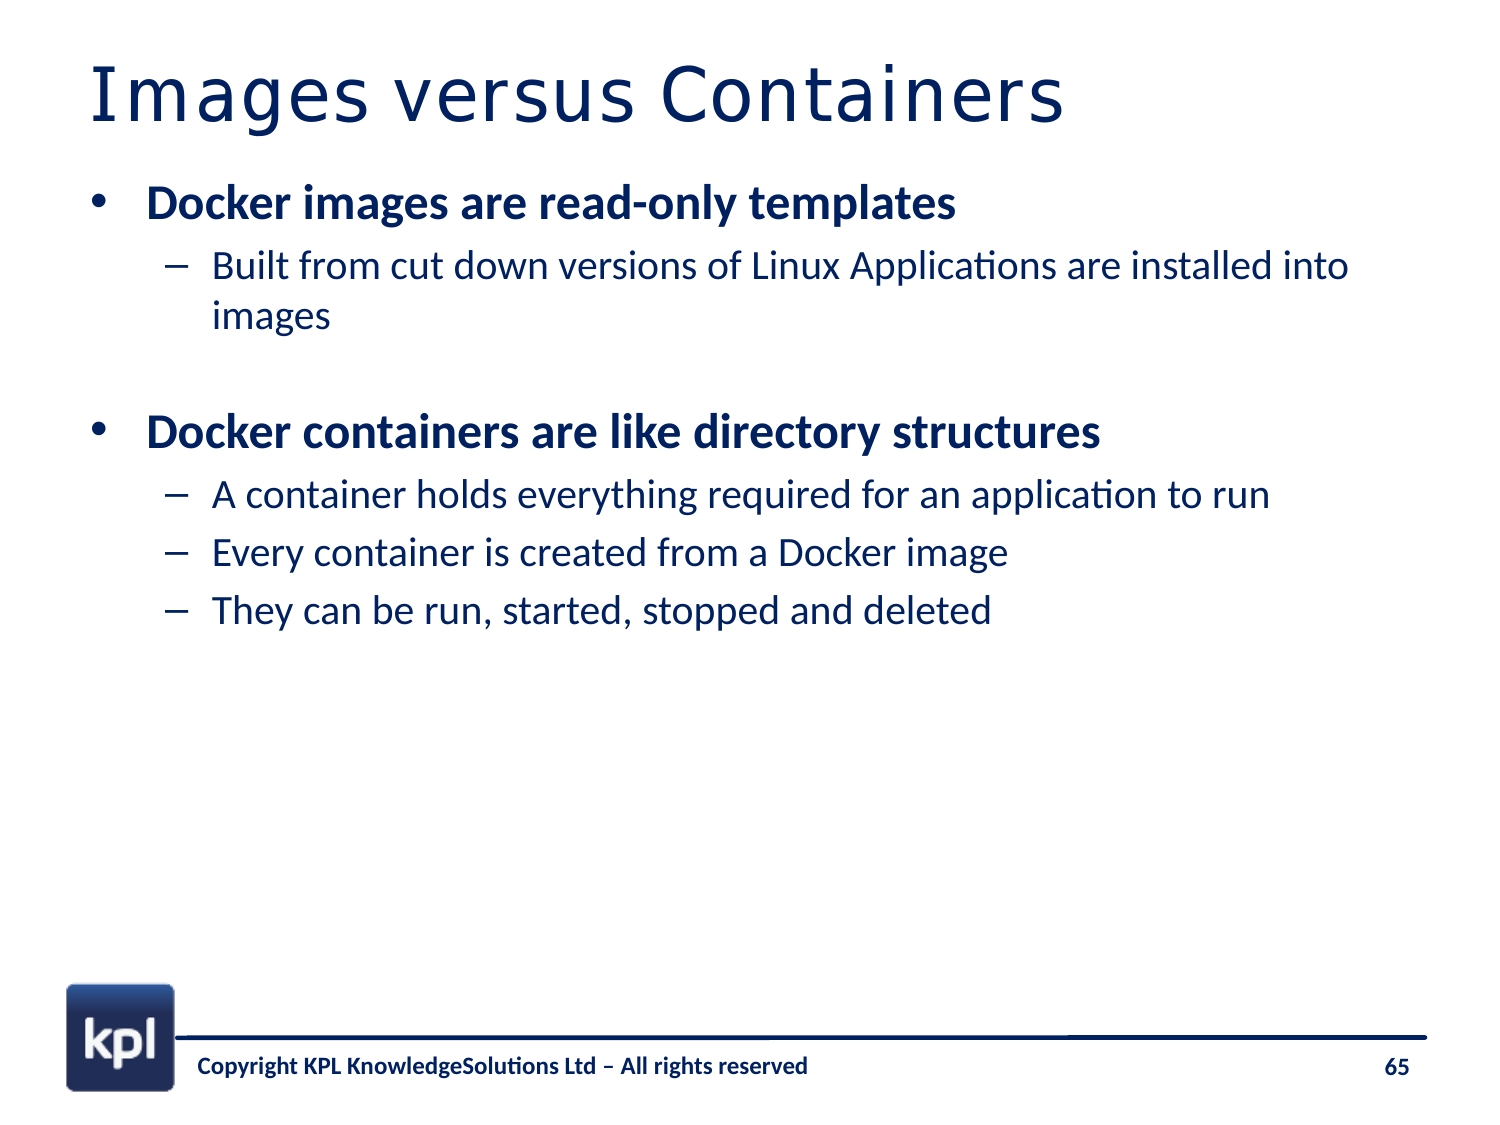

# Images versus Containers
Docker images are read-only templates
Built from cut down versions of Linux Applications are installed into images
Docker containers are like directory structures
A container holds everything required for an application to run
Every container is created from a Docker image
They can be run, started, stopped and deleted
Copyright KPL KnowledgeSolutions Ltd – All rights reserved
65